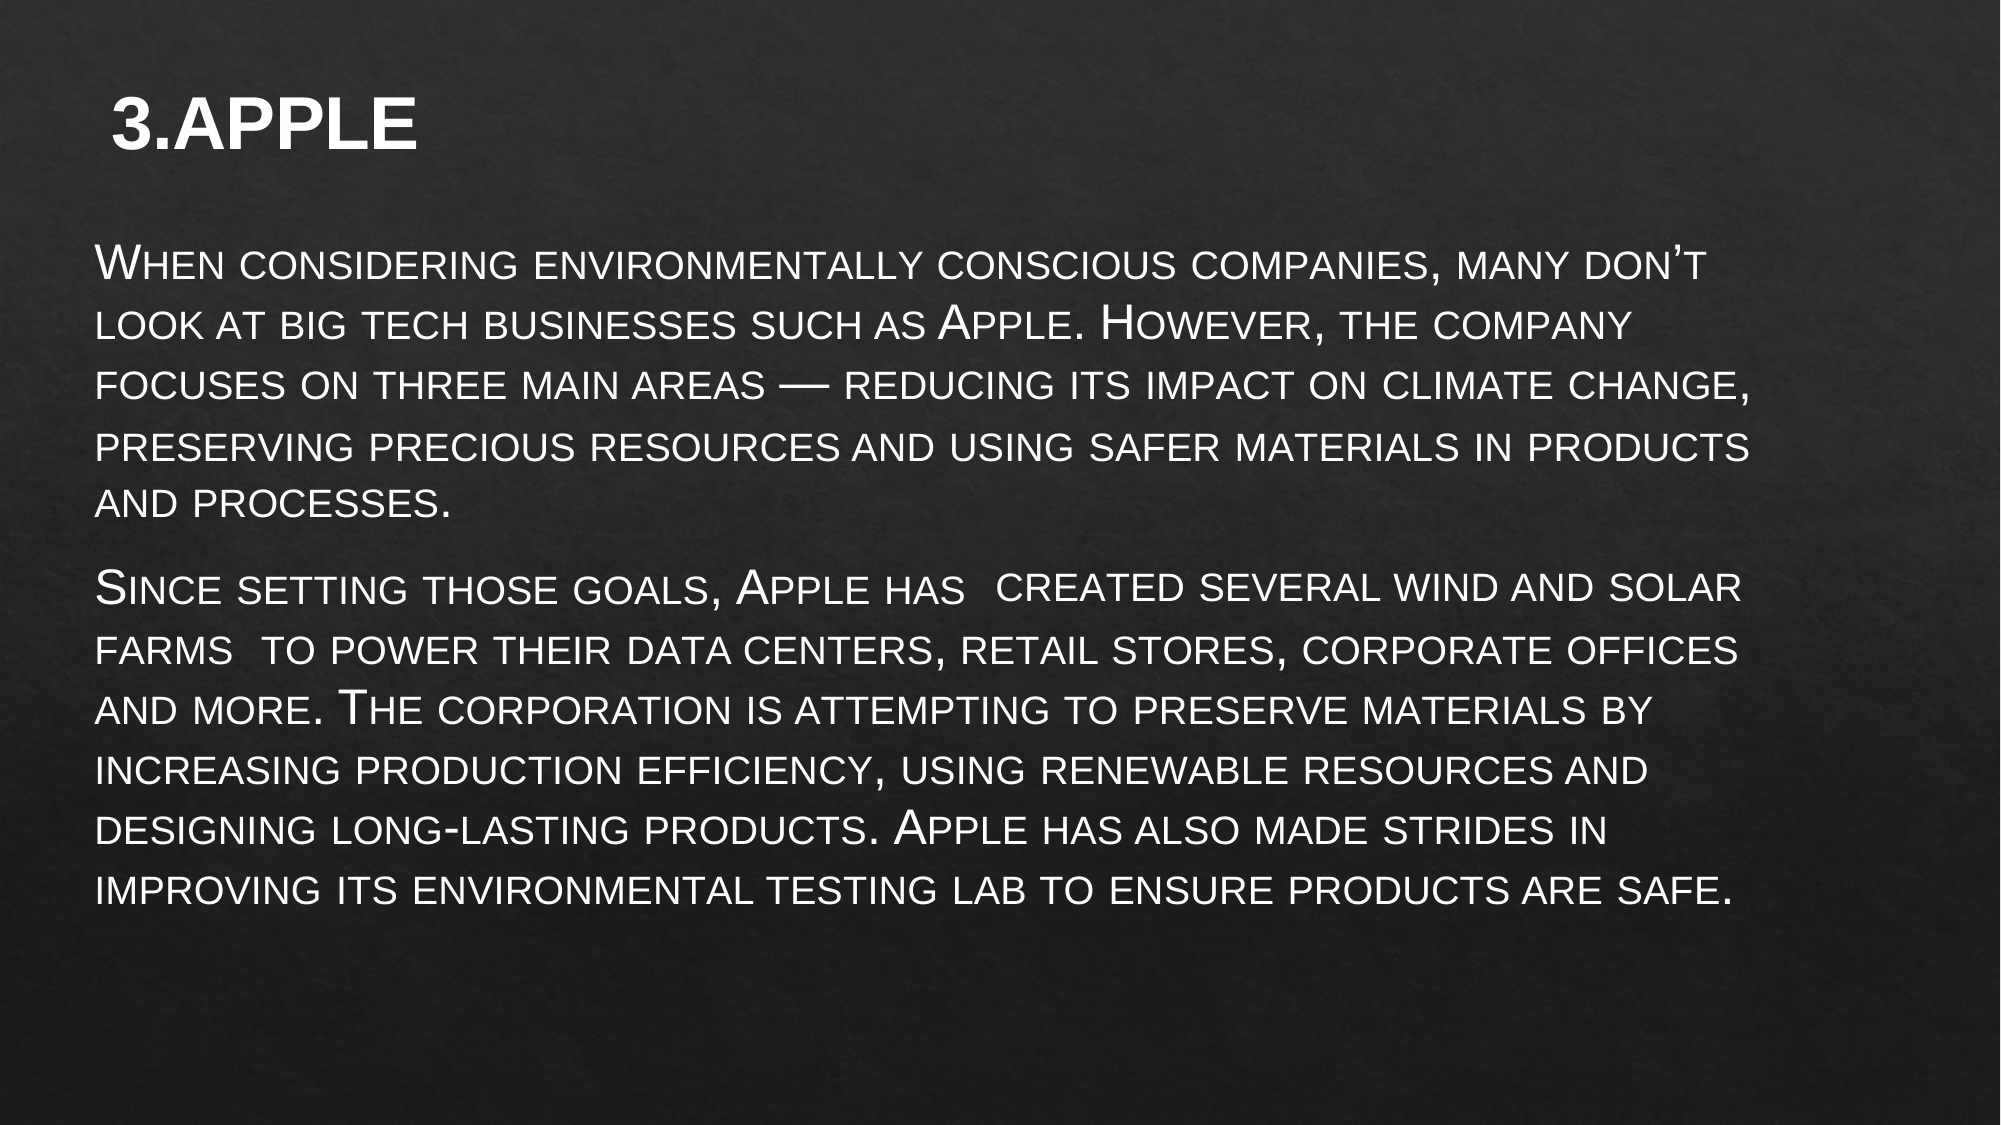

3.APPLE
WHEN CONSIDERING ENVIRONMENTALLY CONSCIOUS COMPANIES, MANY DON’T LOOK AT BIG TECH BUSINESSES SUCH AS APPLE. HOWEVER, THE COMPANY FOCUSES ON THREE MAIN AREAS — REDUCING ITS IMPACT ON CLIMATE CHANGE, PRESERVING PRECIOUS RESOURCES AND USING SAFER MATERIALS IN PRODUCTS
AND PROCESSES.
SINCE SETTING THOSE GOALS, APPLE HAS
CREATED SEVERAL WIND AND SOLAR
FARMS	TO POWER THEIR DATA CENTERS, RETAIL STORES, CORPORATE OFFICES AND MORE. THE CORPORATION IS ATTEMPTING TO PRESERVE MATERIALS BY INCREASING PRODUCTION EFFICIENCY, USING RENEWABLE RESOURCES AND DESIGNING LONG-LASTING PRODUCTS. APPLE HAS ALSO MADE STRIDES IN IMPROVING ITS ENVIRONMENTAL TESTING LAB TO ENSURE PRODUCTS ARE SAFE.